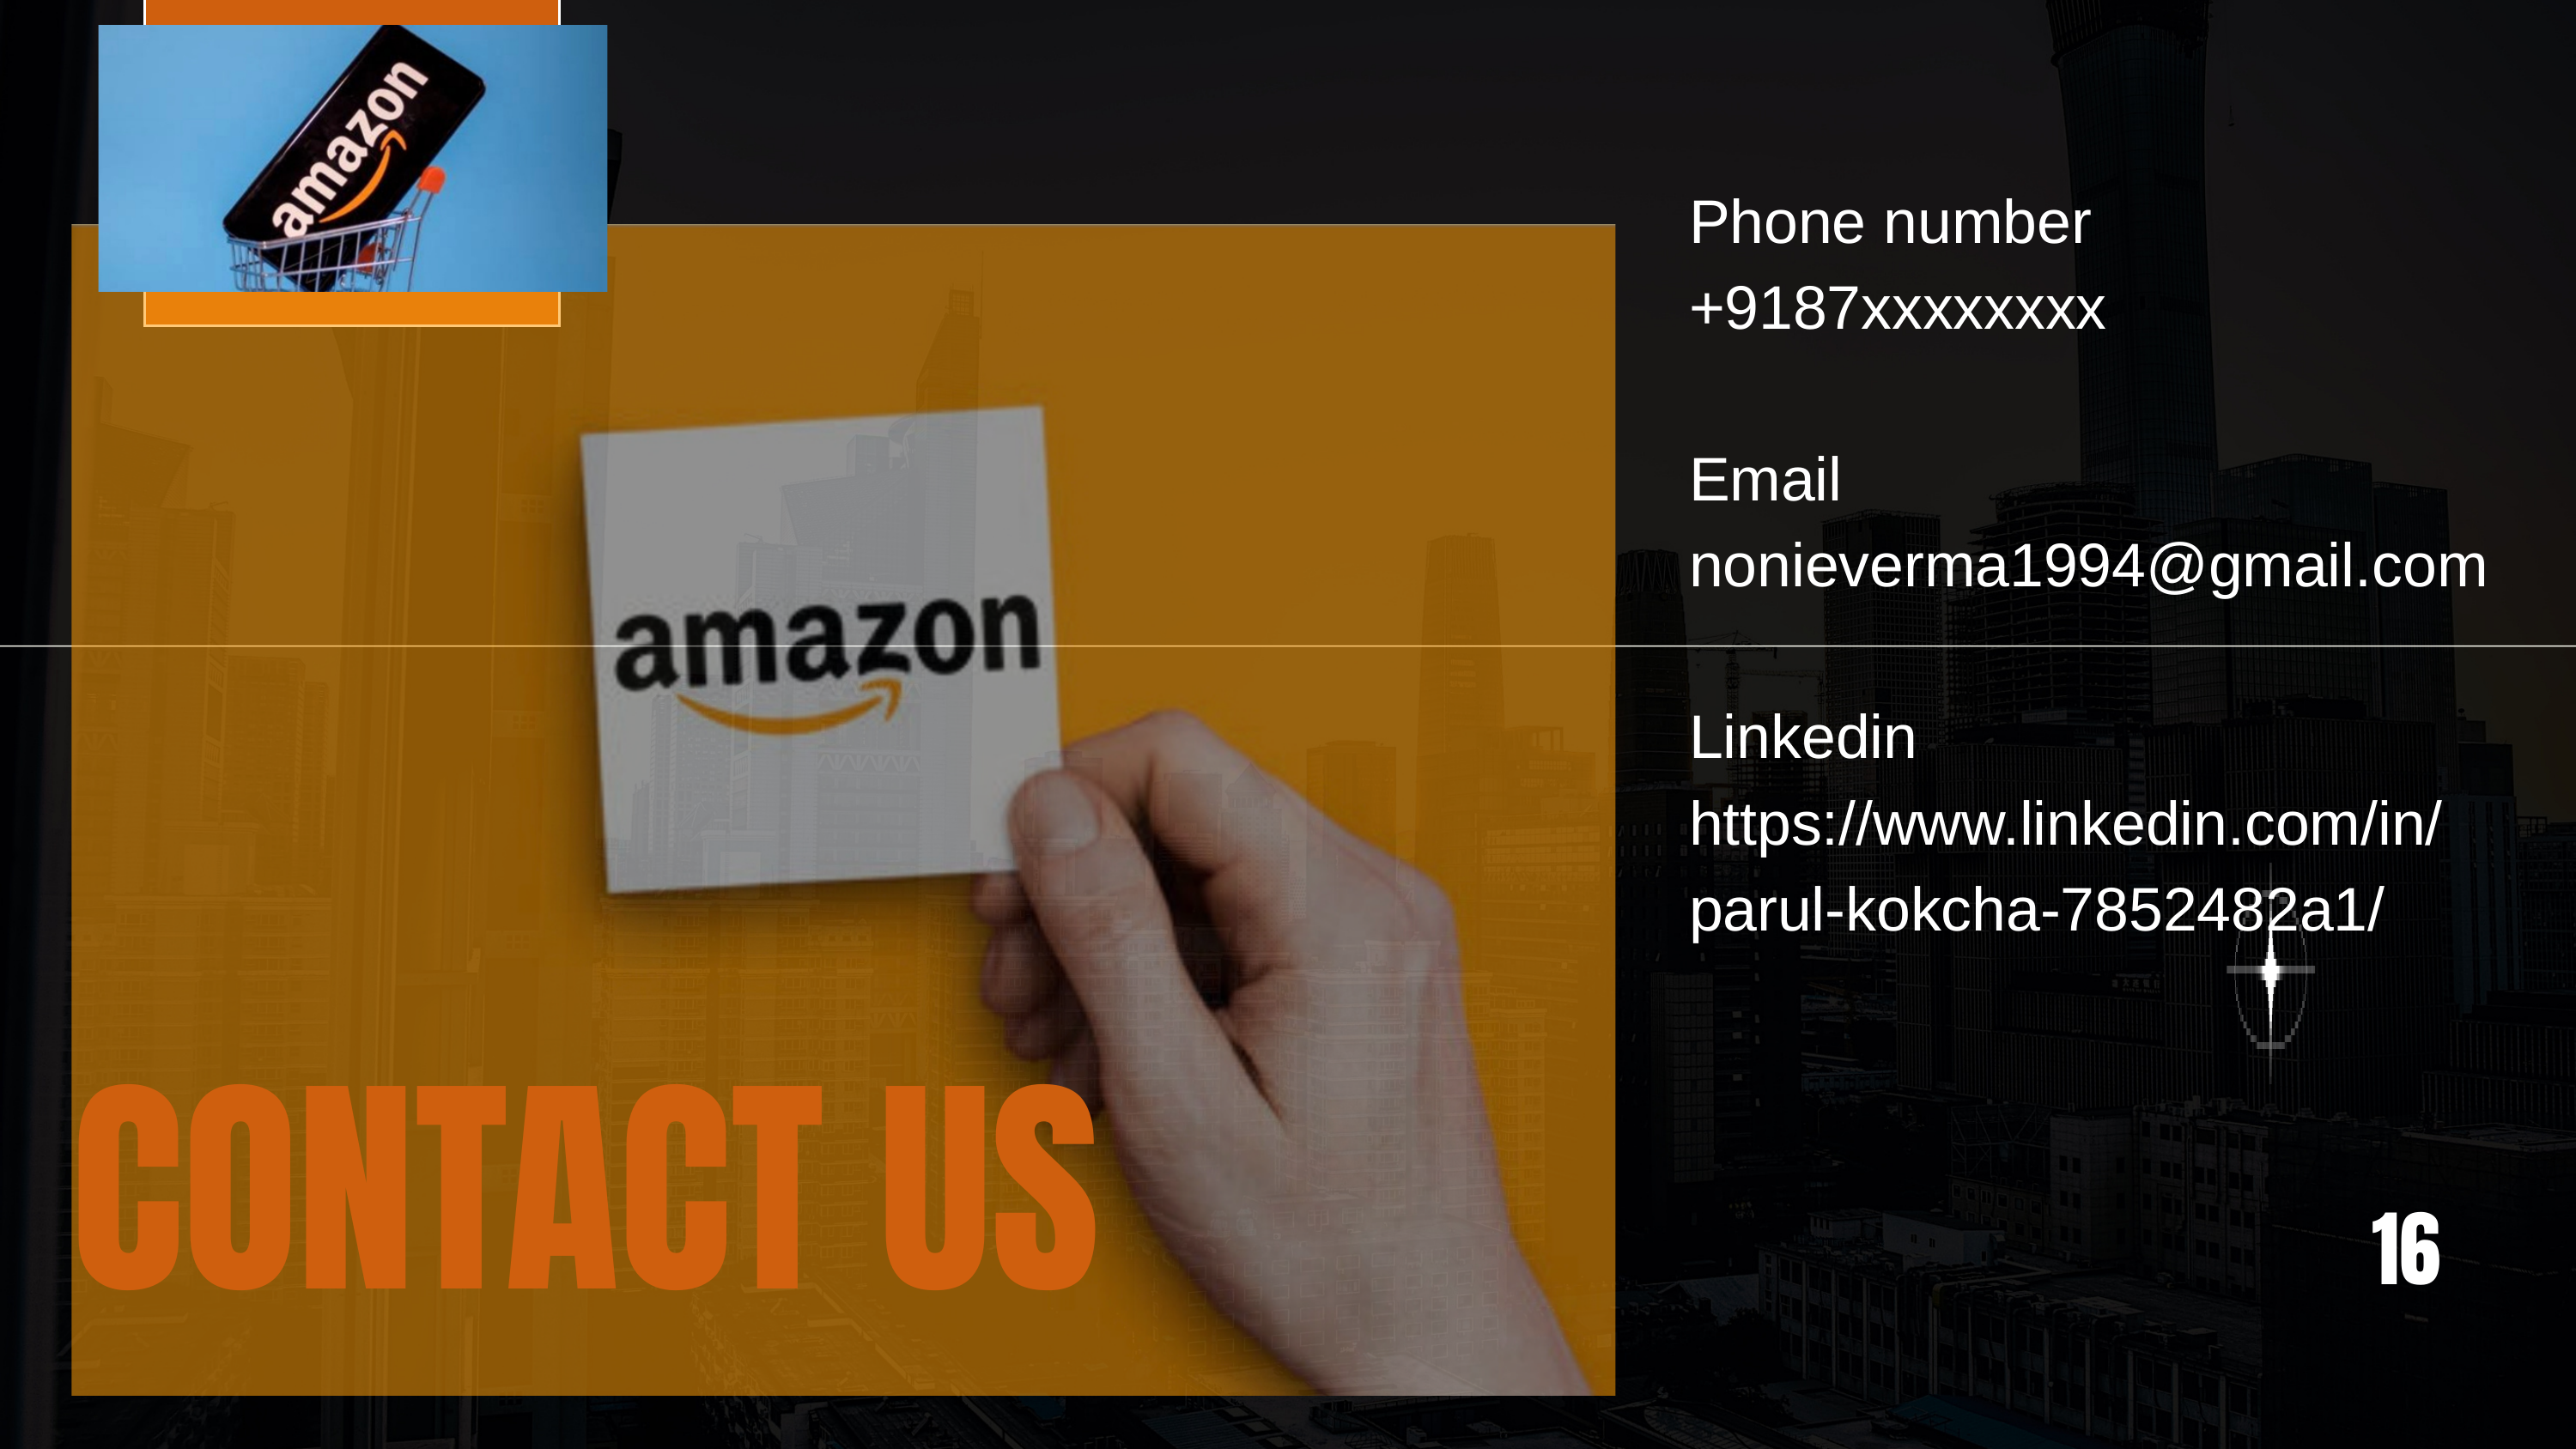

Phone number
+9187xxxxxxxx

Email
nonieverma1994@gmail.com

Linkedin
https://www.linkedin.com/in/parul-kokcha-7852482a1/

CONTACT US
16